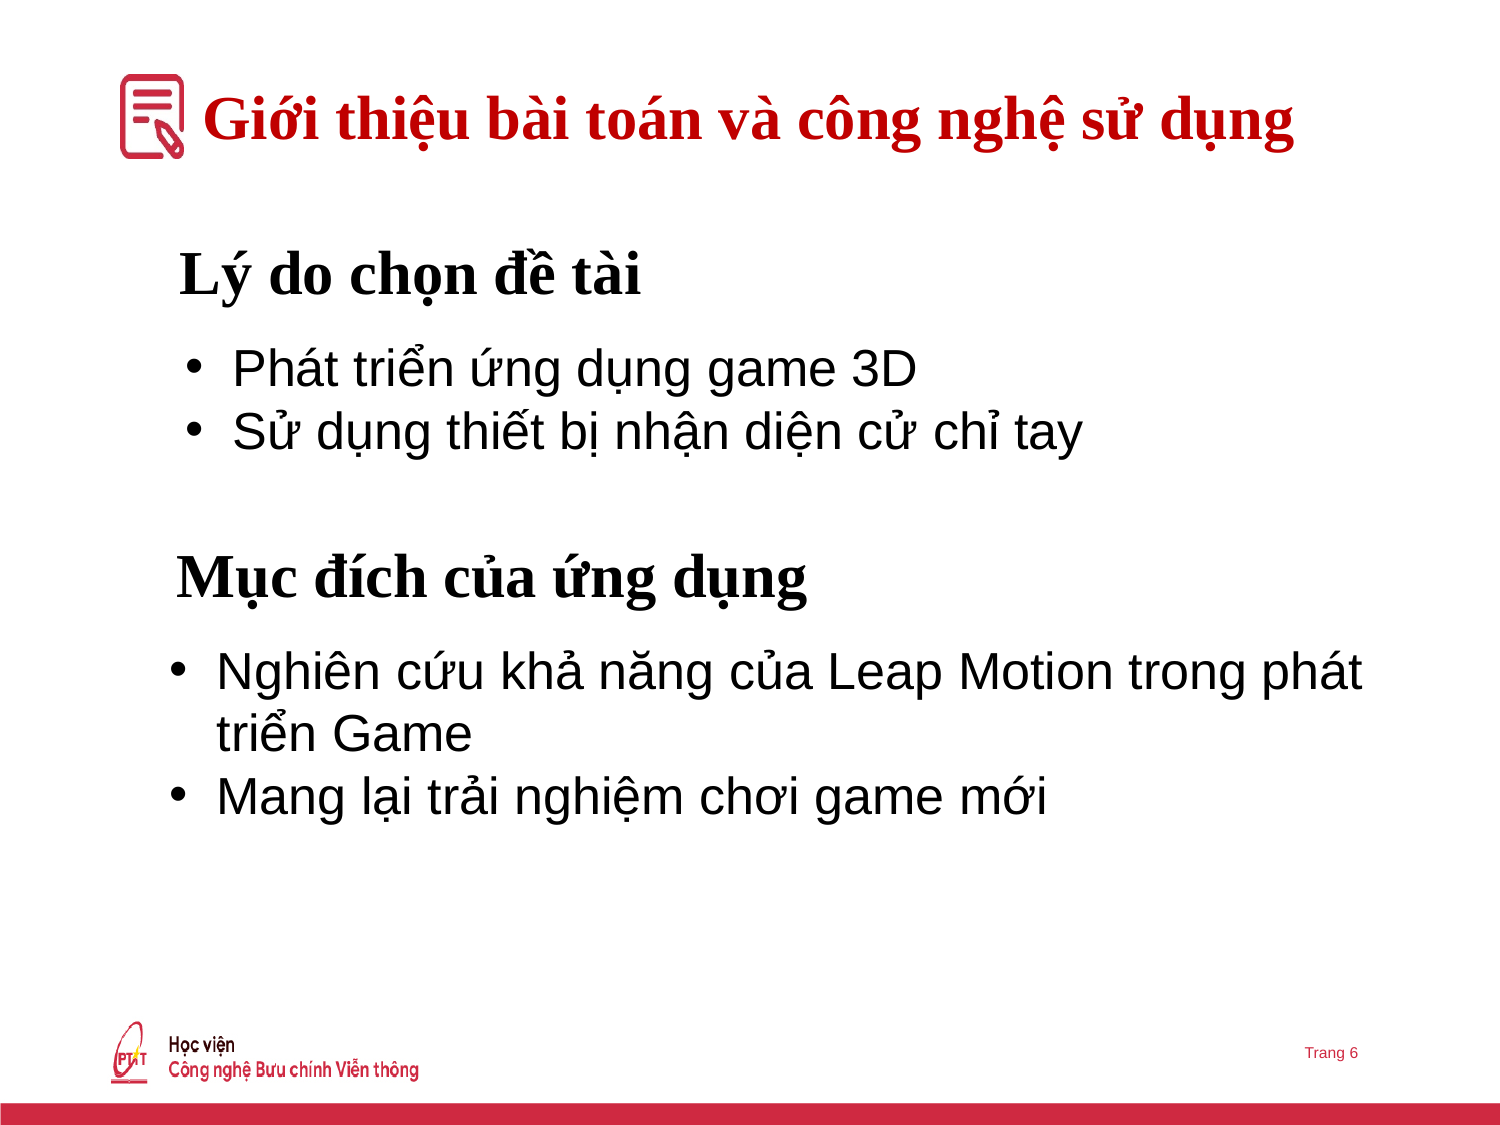

# Giới thiệu bài toán và công nghệ sử dụng
Lý do chọn đề tài
Phát triển ứng dụng game 3D
Sử dụng thiết bị nhận diện cử chỉ tay
Mục đích của ứng dụng
Nghiên cứu khả năng của Leap Motion trong phát triển Game
Mang lại trải nghiệm chơi game mới